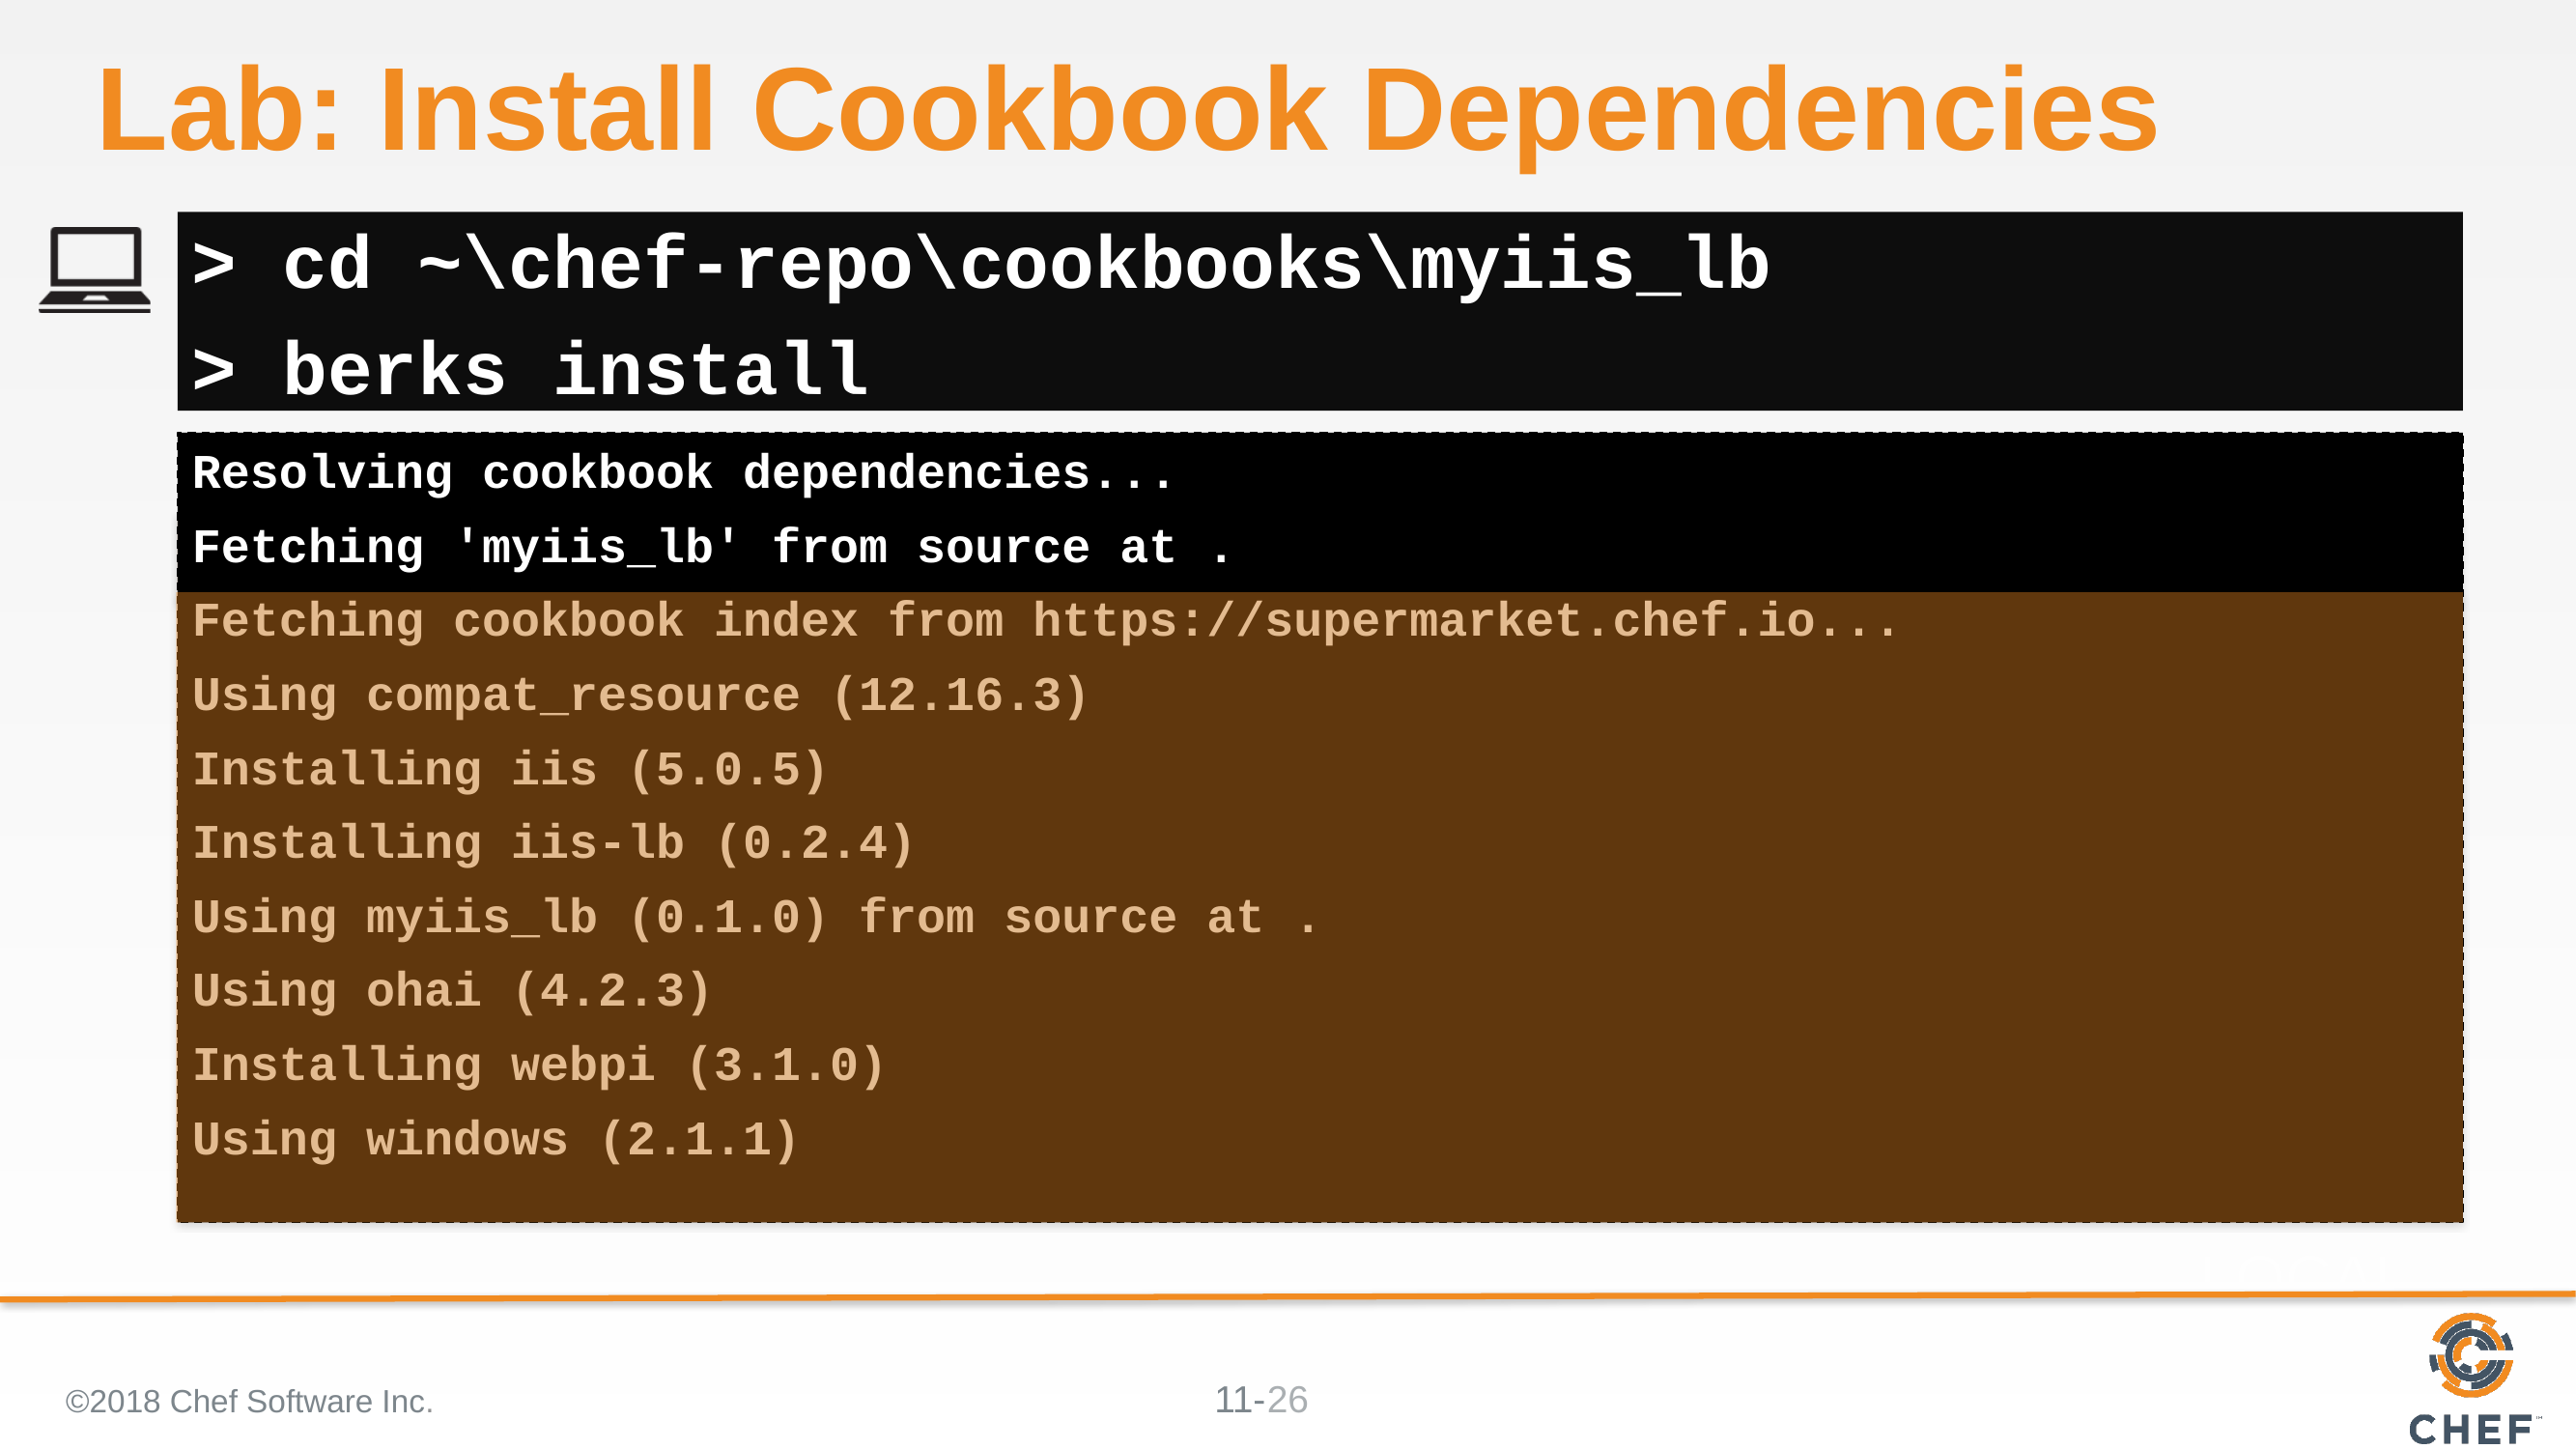

# Lab: Install Cookbook Dependencies
> cd ~\chef-repo\cookbooks\myiis_lb
> berks install
Resolving cookbook dependencies...
Fetching 'myiis_lb' from source at .
Fetching cookbook index from https://supermarket.chef.io...
Using compat_resource (12.16.3)
Installing iis (5.0.5)
Installing iis-lb (0.2.4)
Using myiis_lb (0.1.0) from source at .
Using ohai (4.2.3)
Installing webpi (3.1.0)
Using windows (2.1.1)

©2018 Chef Software Inc.
26